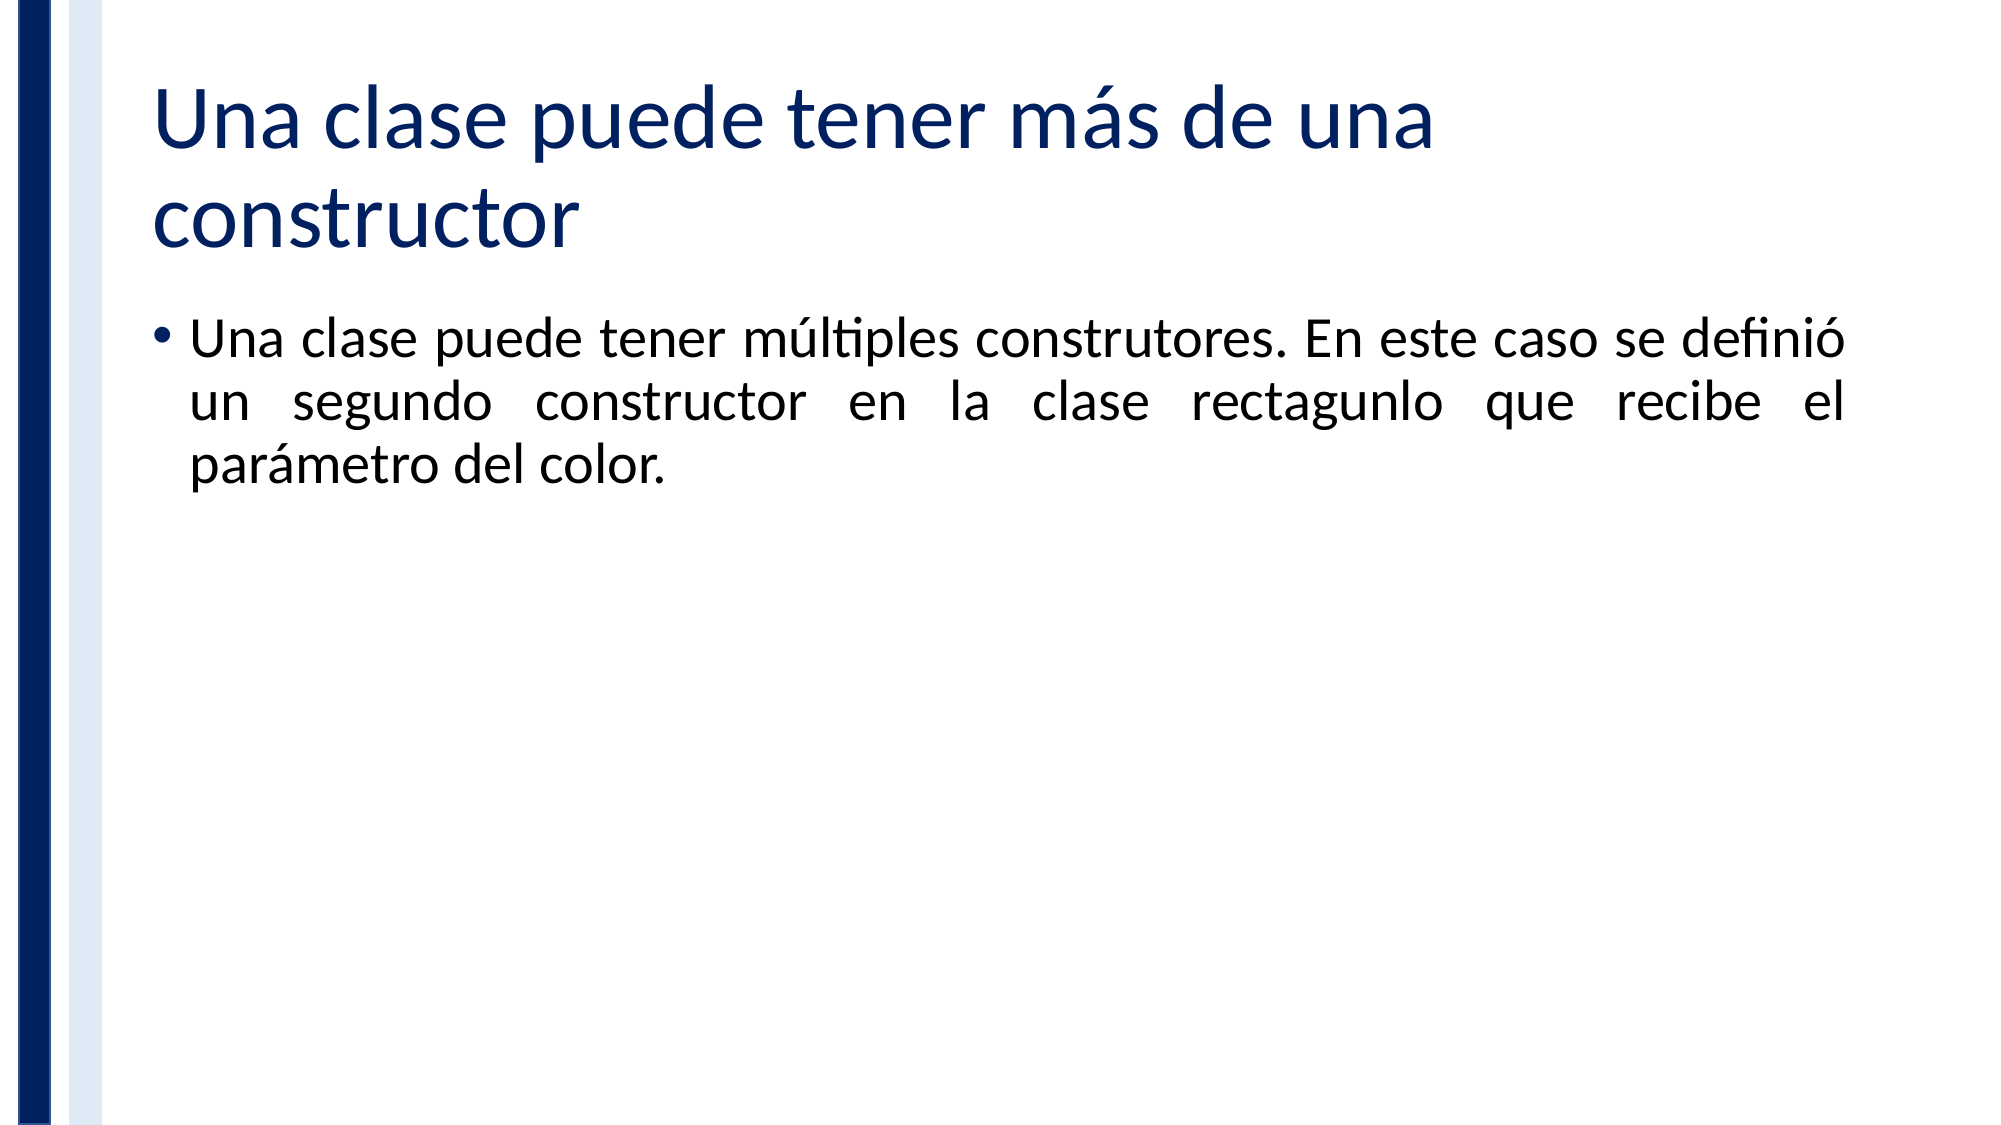

# Una clase puede tener más de una constructor
Una clase puede tener múltiples construtores. En este caso se definió un segundo constructor en la clase rectagunlo que recibe el parámetro del color.